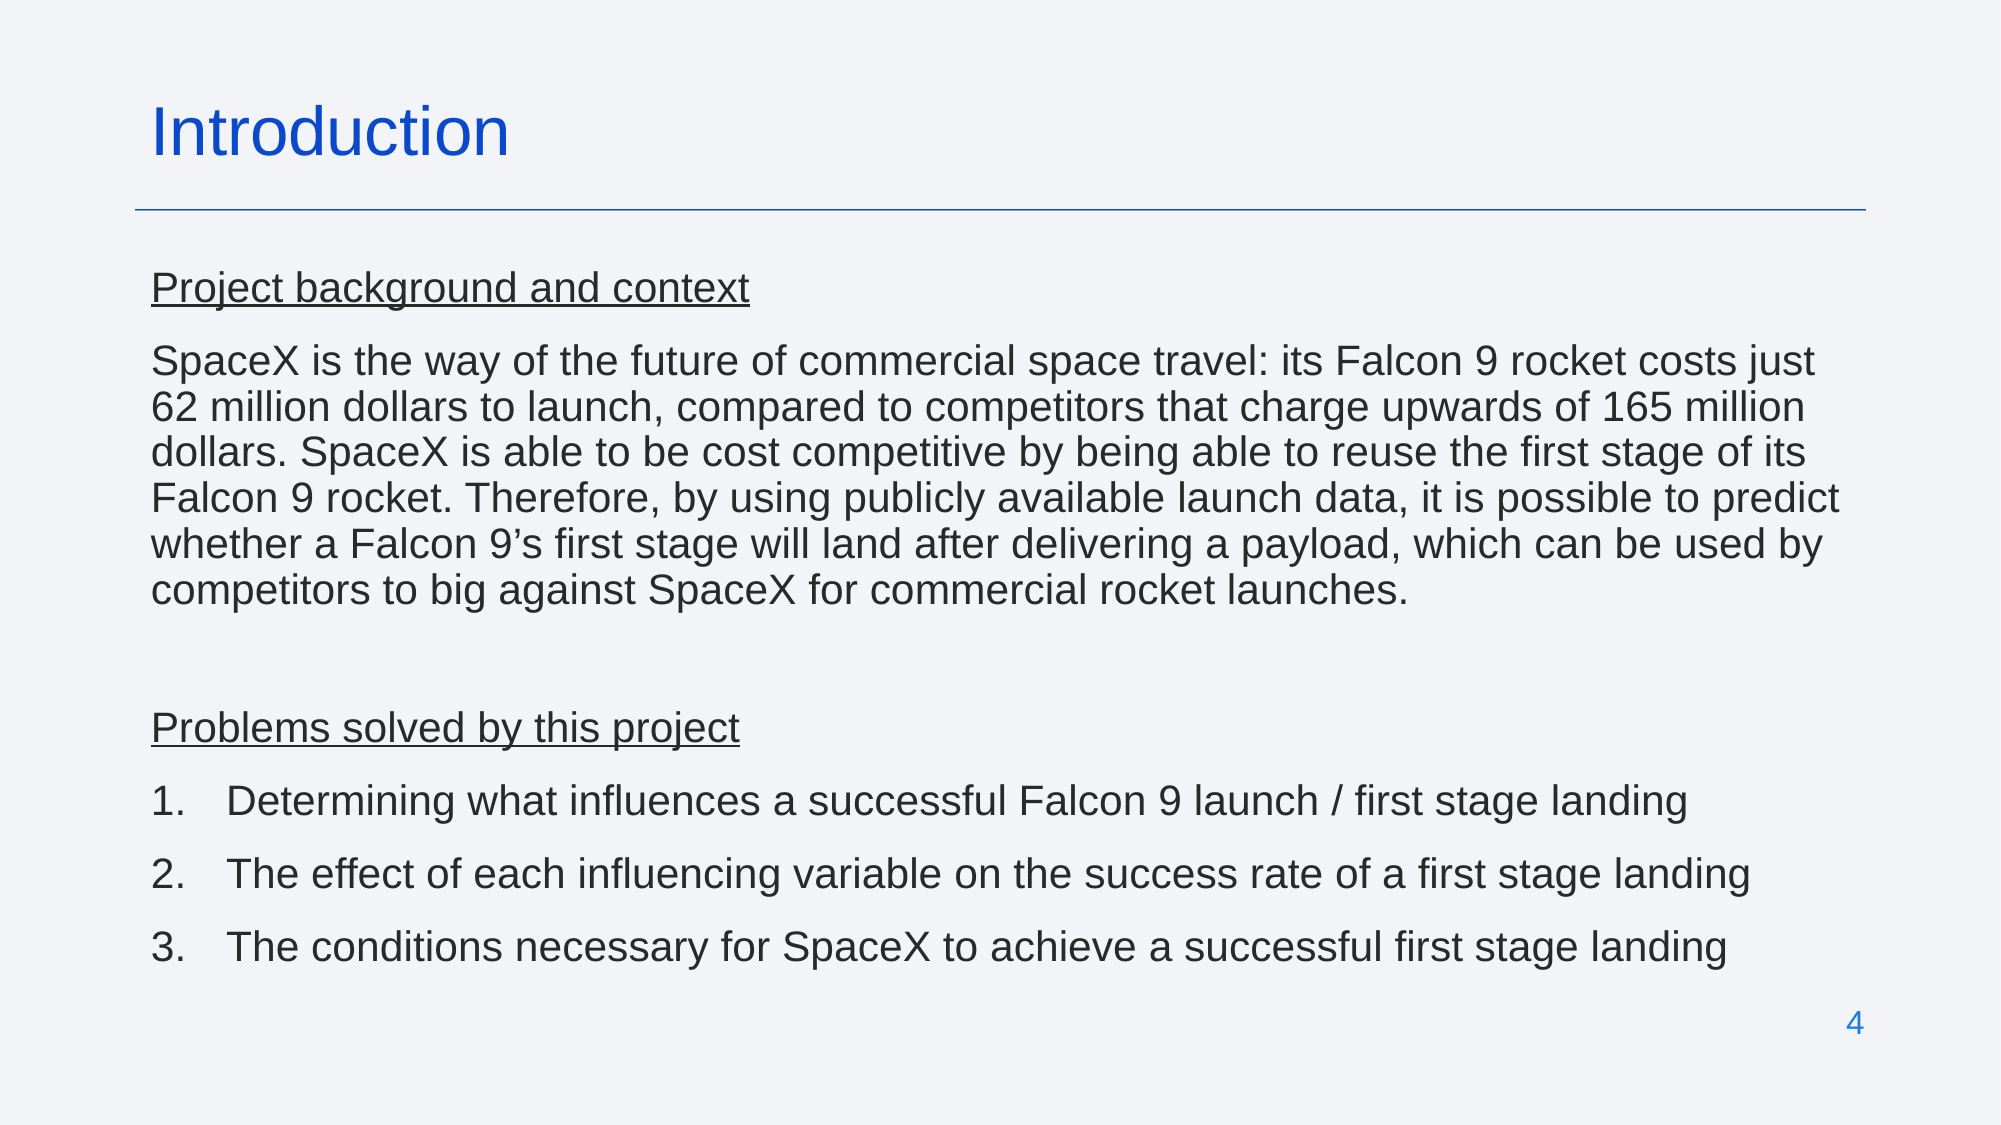

Introduction
Project background and context
SpaceX is the way of the future of commercial space travel: its Falcon 9 rocket costs just 62 million dollars to launch, compared to competitors that charge upwards of 165 million dollars. SpaceX is able to be cost competitive by being able to reuse the first stage of its Falcon 9 rocket. Therefore, by using publicly available launch data, it is possible to predict whether a Falcon 9’s first stage will land after delivering a payload, which can be used by competitors to big against SpaceX for commercial rocket launches.

Problems solved by this project
Determining what influences a successful Falcon 9 launch / first stage landing
The effect of each influencing variable on the success rate of a first stage landing
The conditions necessary for SpaceX to achieve a successful first stage landing
4